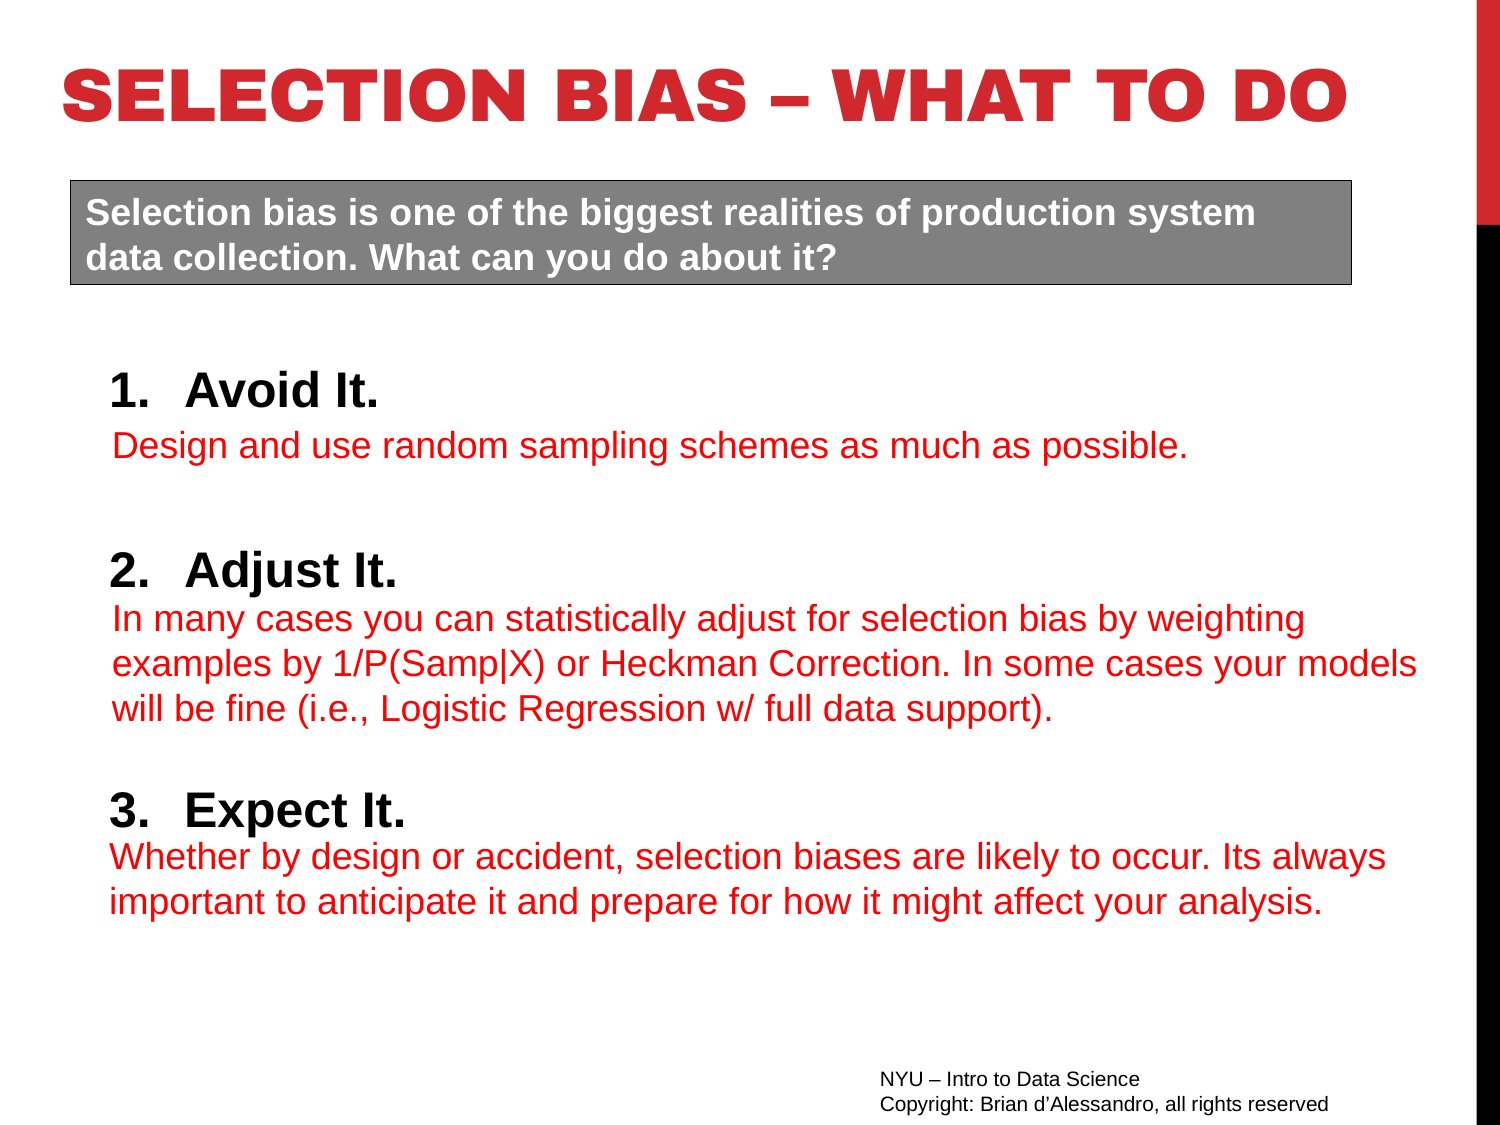

# Selection bias – what to do
Selection bias is one of the biggest realities of production system data collection. What can you do about it?
Avoid It.

Adjust It.

Expect It.

Design and use random sampling schemes as much as possible.
In many cases you can statistically adjust for selection bias by weighting
examples by 1/P(Samp|X) or Heckman Correction. In some cases your models
will be fine (i.e., Logistic Regression w/ full data support).
Whether by design or accident, selection biases are likely to occur. Its always
important to anticipate it and prepare for how it might affect your analysis.